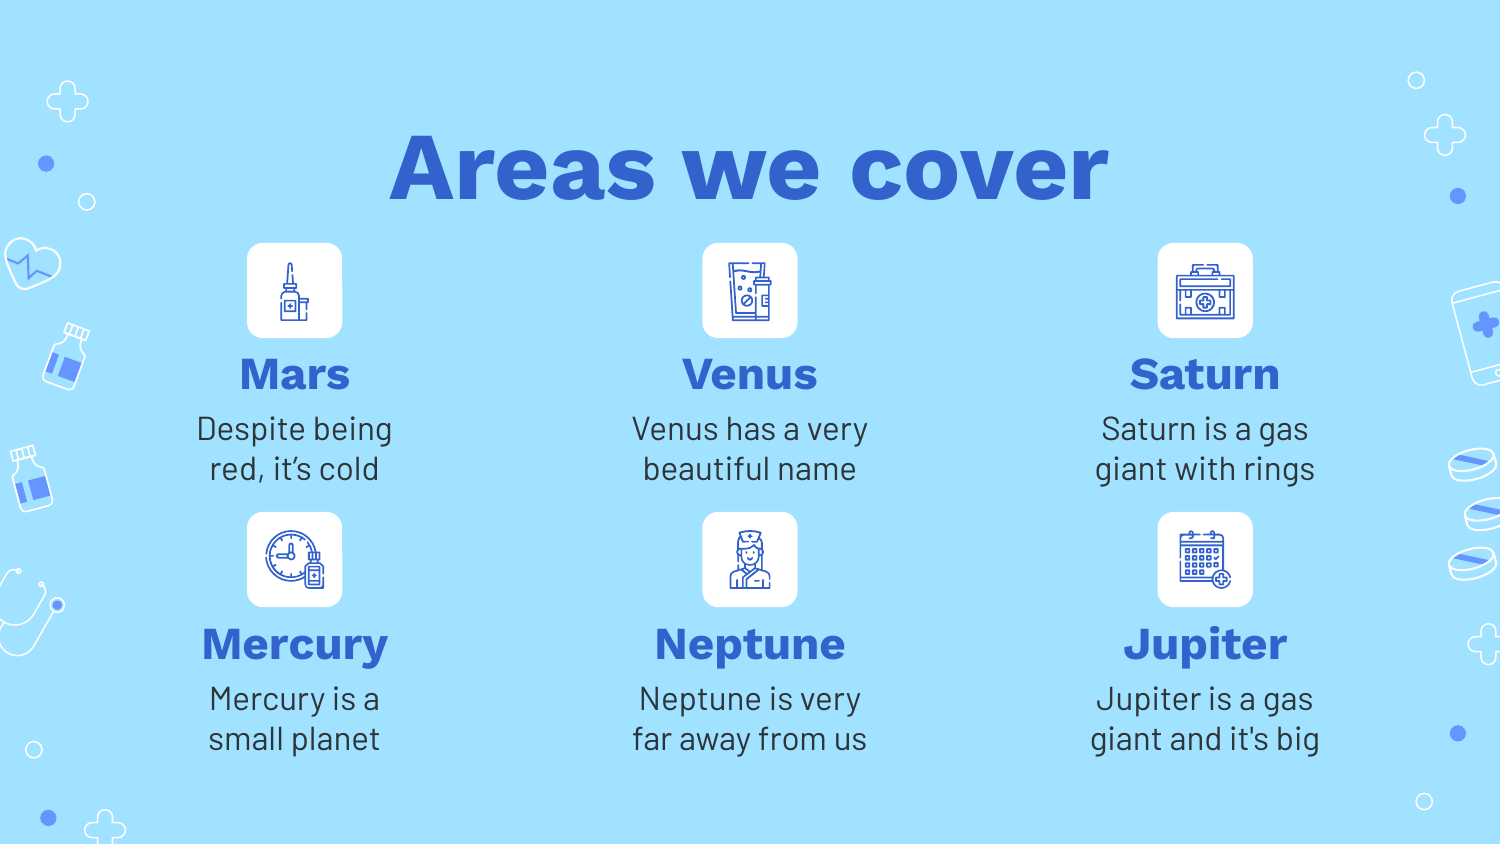

# Areas we cover

Mars
Venus
Saturn
Despite being red, it’s cold
Venus has a very beautiful name
Saturn is a gas giant with rings

Mercury
Neptune
Jupiter
Mercury is a small planet
Neptune is very far away from us
Jupiter is a gas giant and it's big